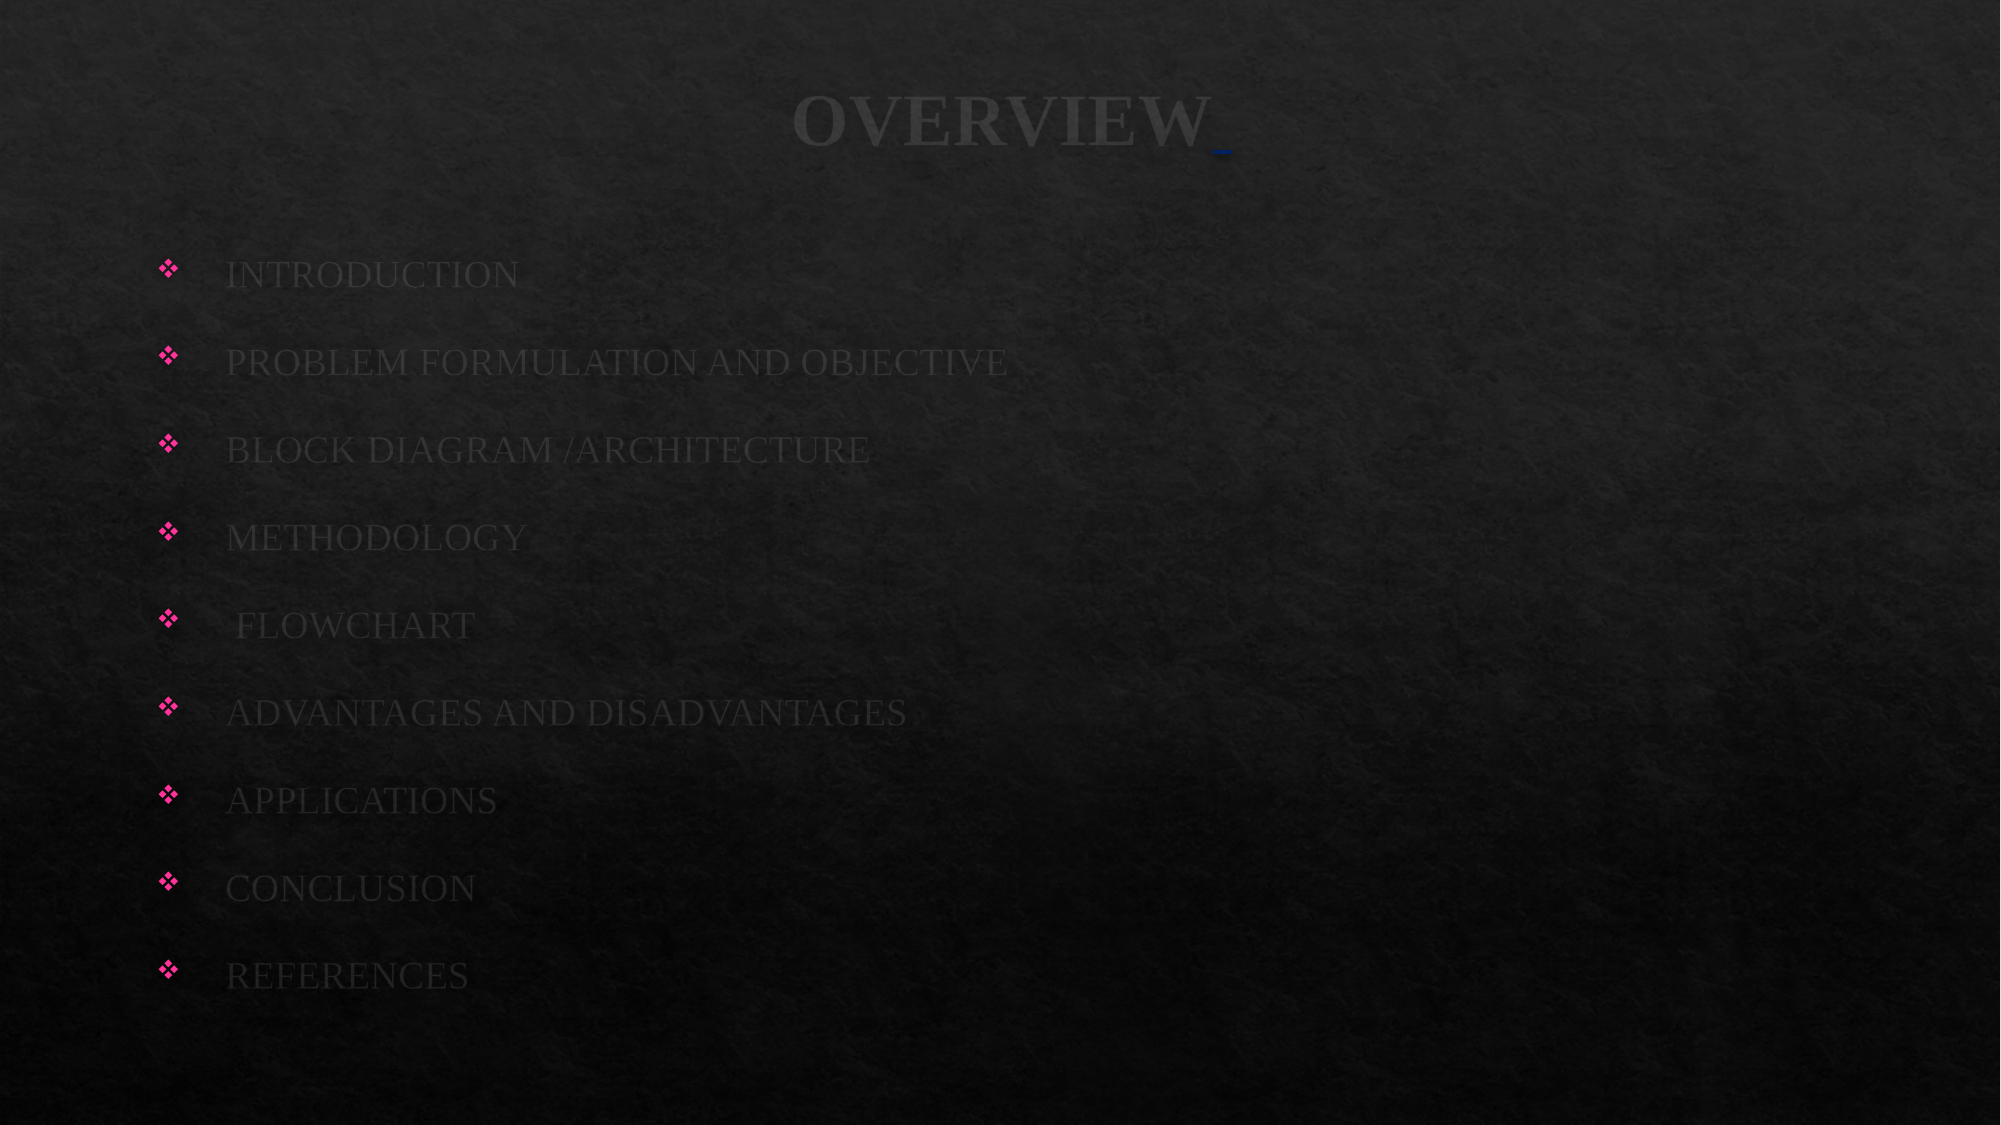

# OVERVIEW
INTRODUCTION
PROBLEM FORMULATION AND OBJECTIVE
BLOCK DIAGRAM /ARCHITECTURE
METHODOLOGY
 FLOWCHART
ADVANTAGES AND DISADVANTAGES
APPLICATIONS
CONCLUSION
REFERENCES